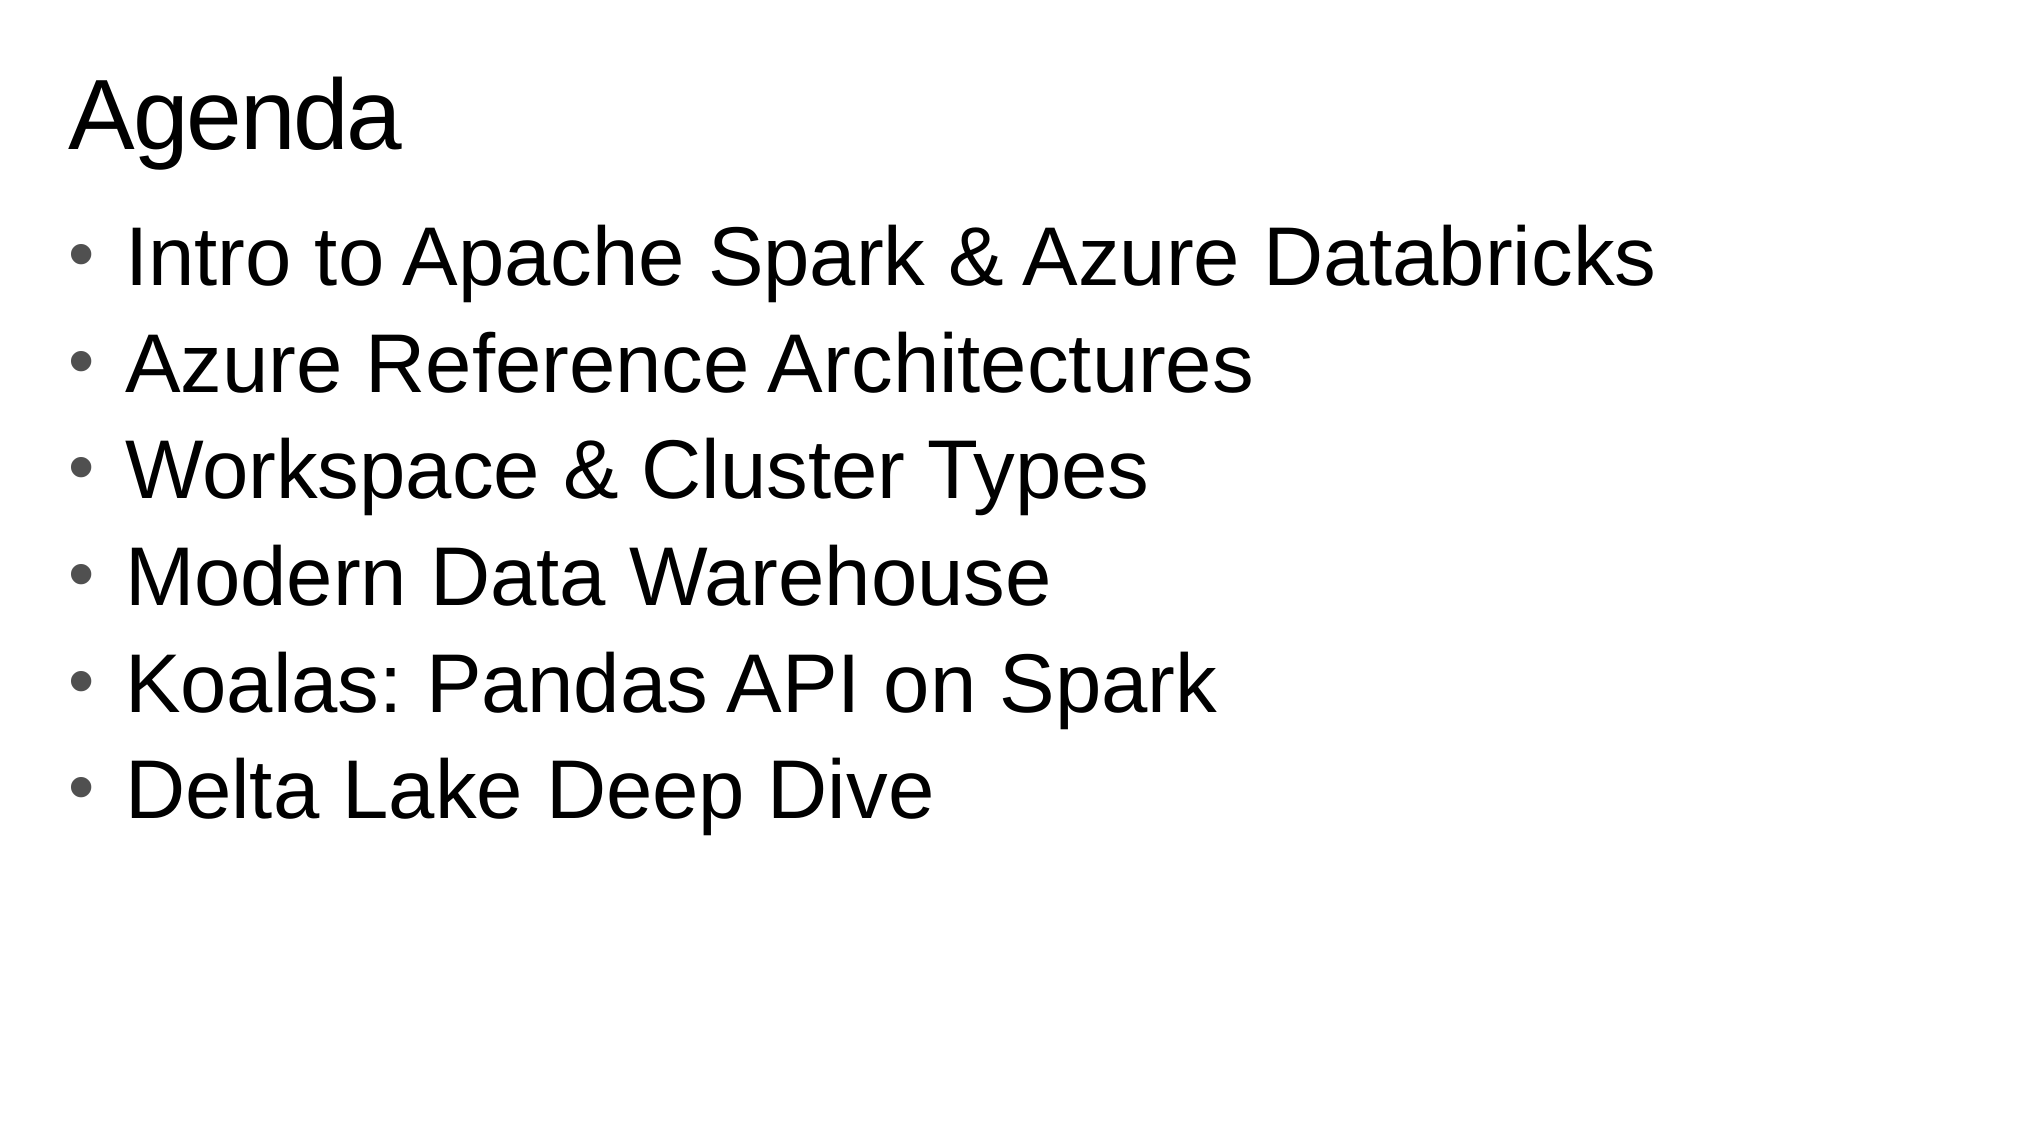

# Agenda
Intro to Apache Spark & Azure Databricks
Azure Reference Architectures
Workspace & Cluster Types
Modern Data Warehouse
Koalas: Pandas API on Spark
Delta Lake Deep Dive